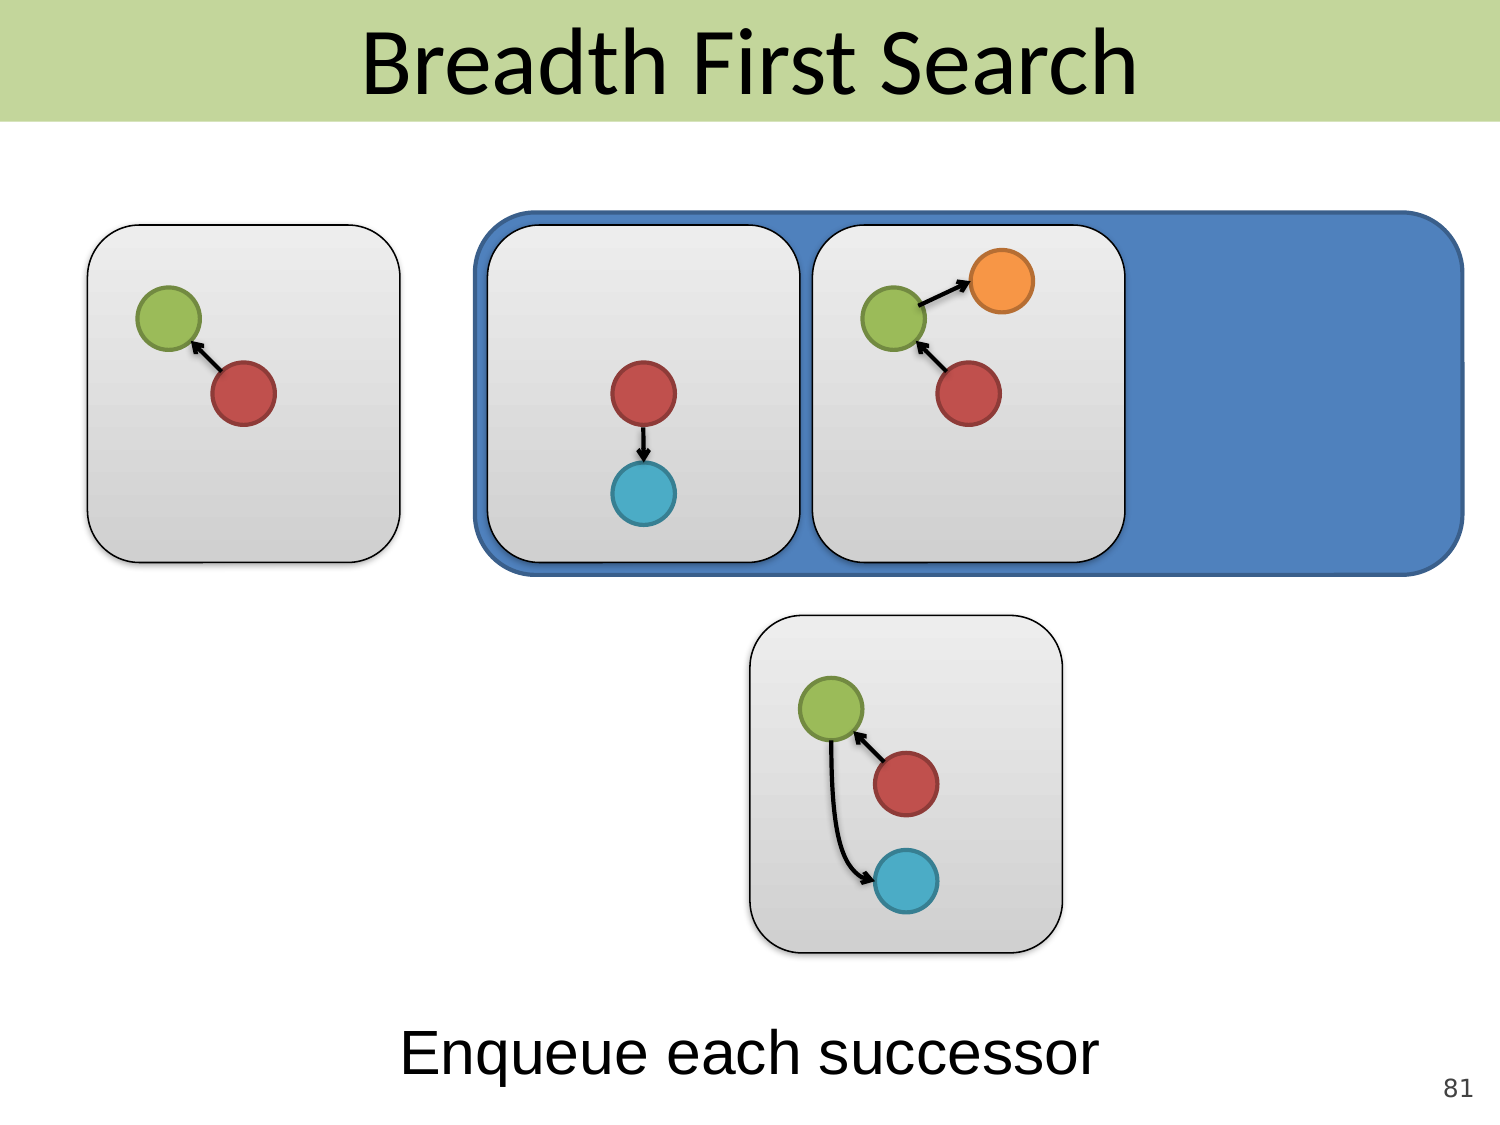

# Breadth First Search

Enqueue each successor